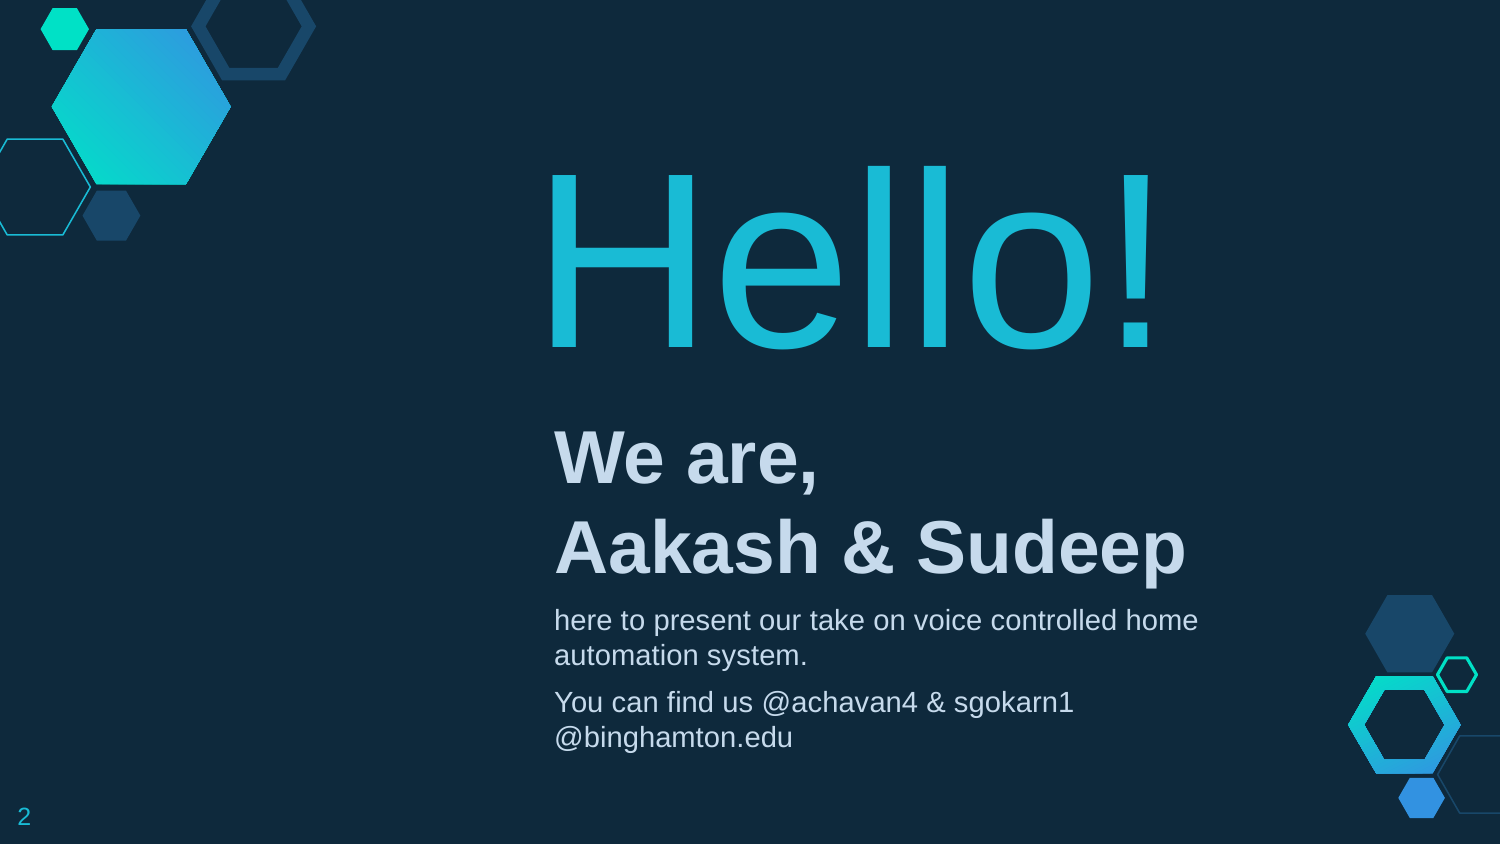

Hello!
We are,
Aakash & Sudeep
here to present our take on voice controlled home automation system.
You can find us @achavan4 & sgokarn1
@binghamton.edu
2